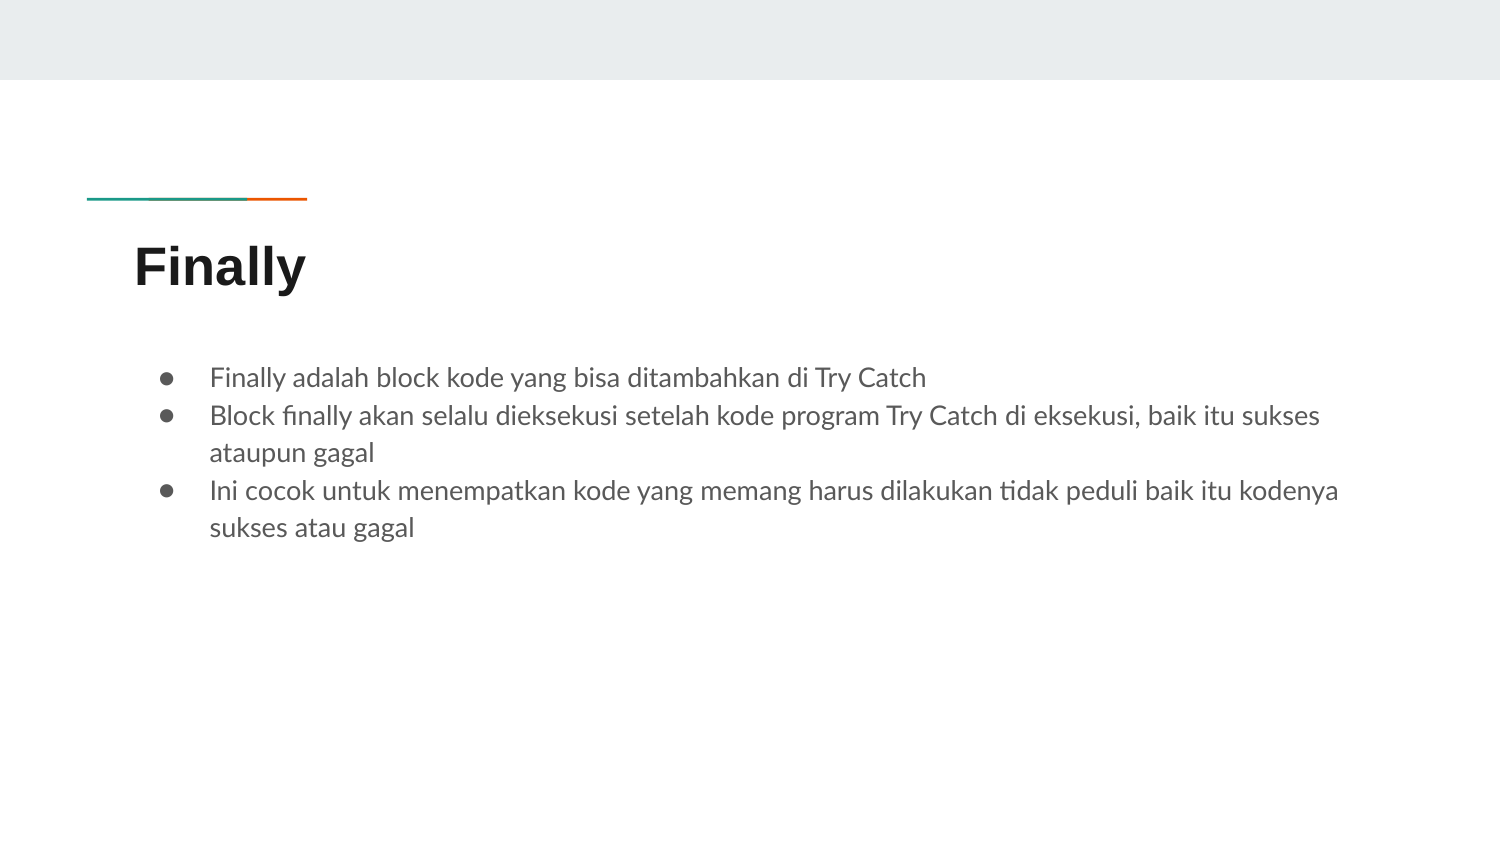

# Finally
Finally adalah block kode yang bisa ditambahkan di Try Catch
Block finally akan selalu dieksekusi setelah kode program Try Catch di eksekusi, baik itu sukses ataupun gagal
Ini cocok untuk menempatkan kode yang memang harus dilakukan tidak peduli baik itu kodenya sukses atau gagal